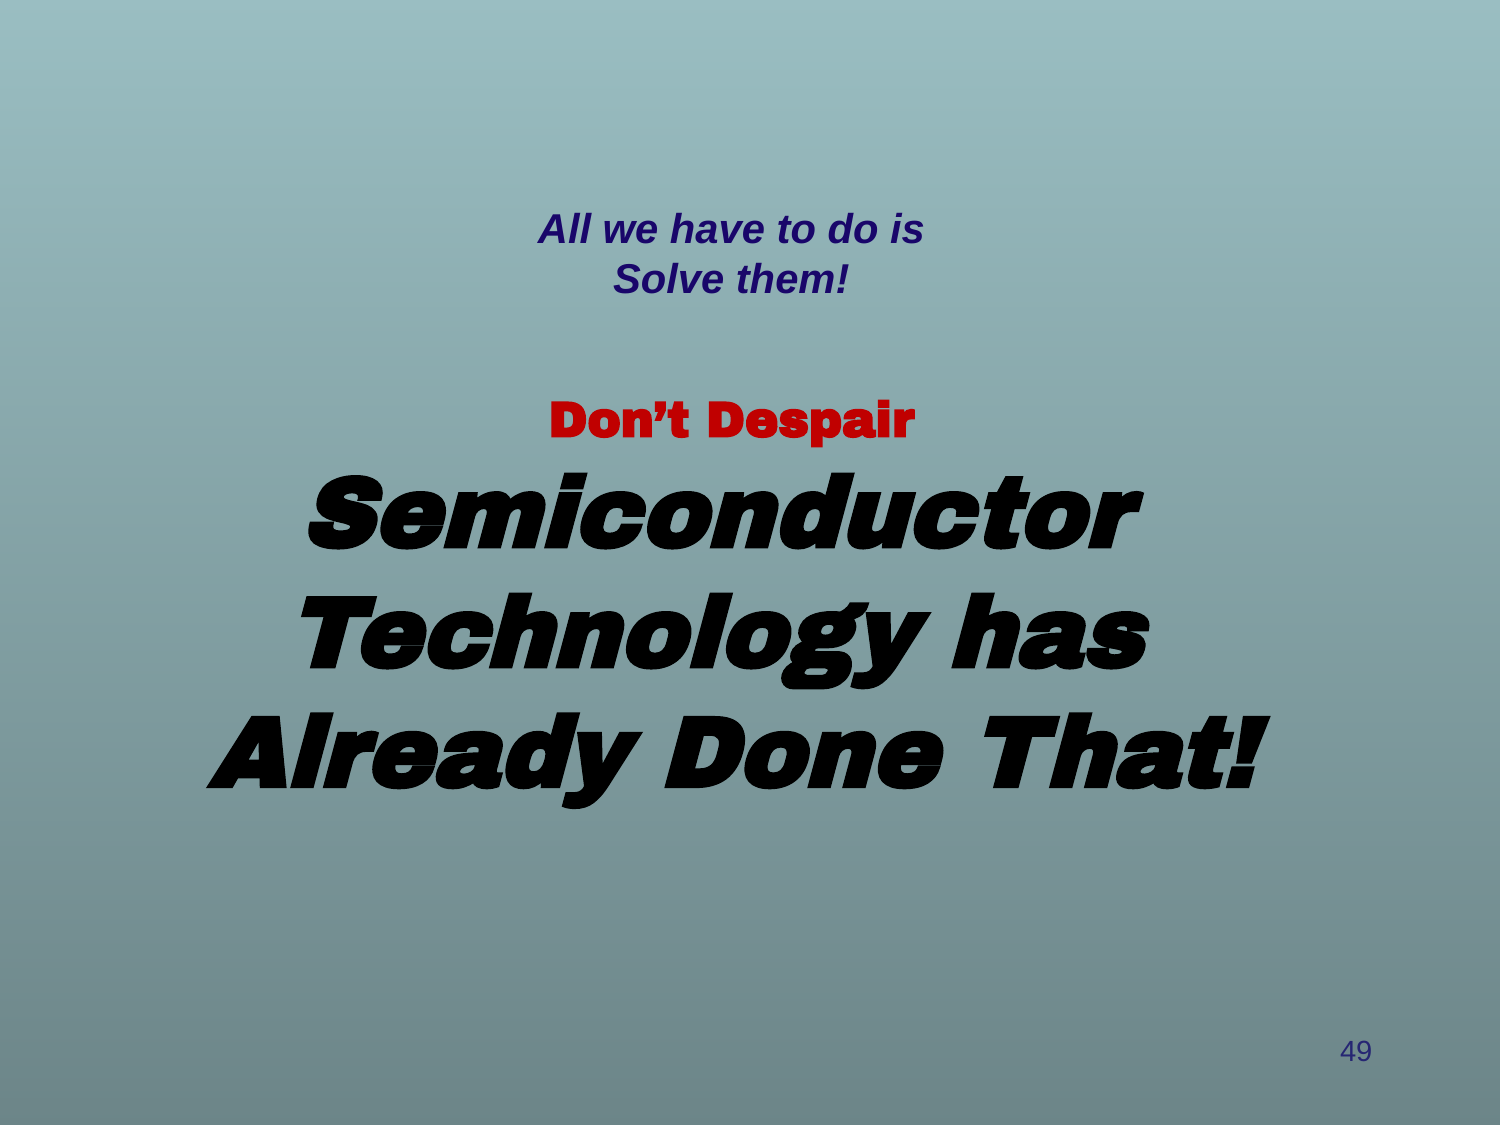

# All we have to do is Solve them! Don’t Despair Semiconductor  Technology has Already Done That!
49